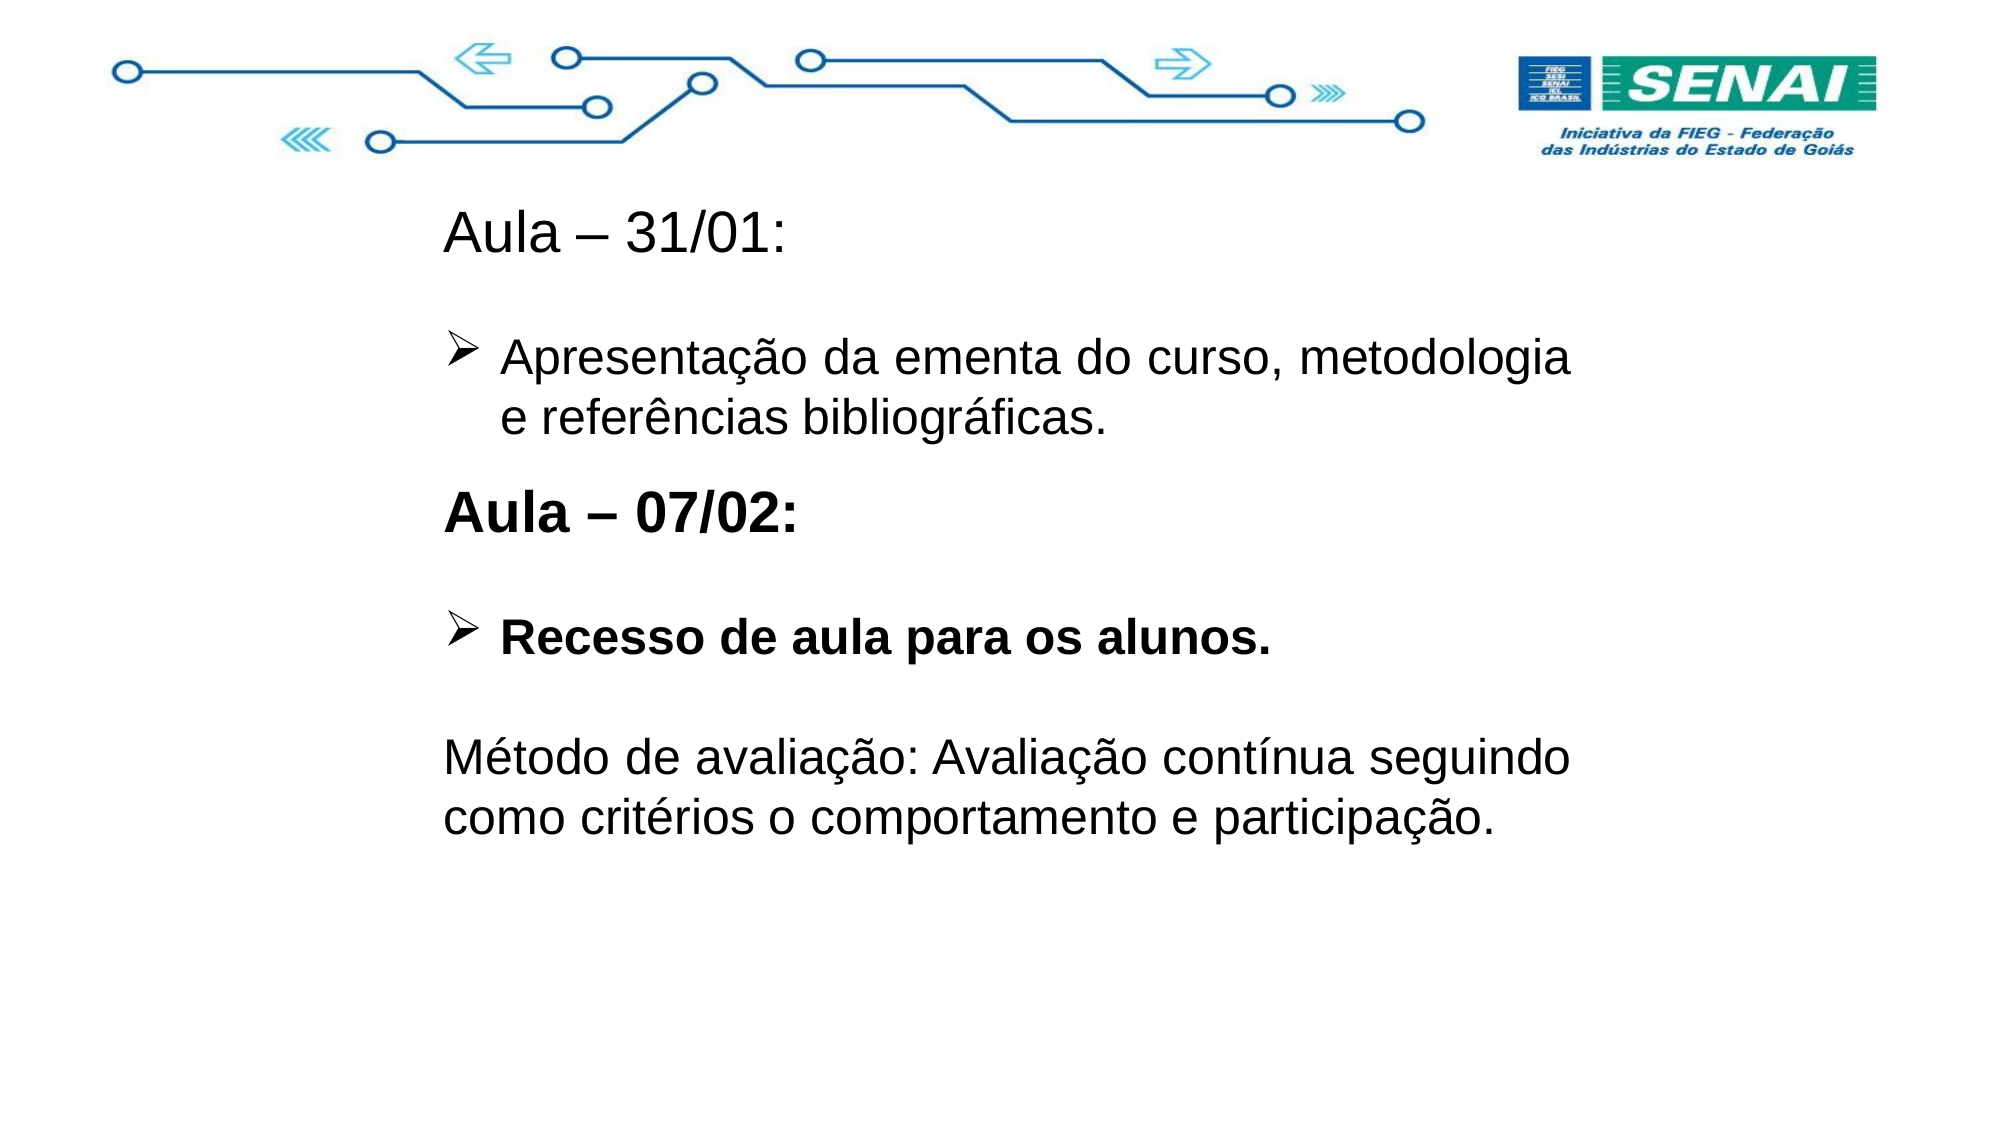

Aula – 31/01:

Apresentação da ementa do curso, metodologia e referências bibliográficas.

Aula – 07/02:

Recesso de aula para os alunos.

Método de avaliação: Avaliação contínua seguindo como critérios o comportamento e participação.